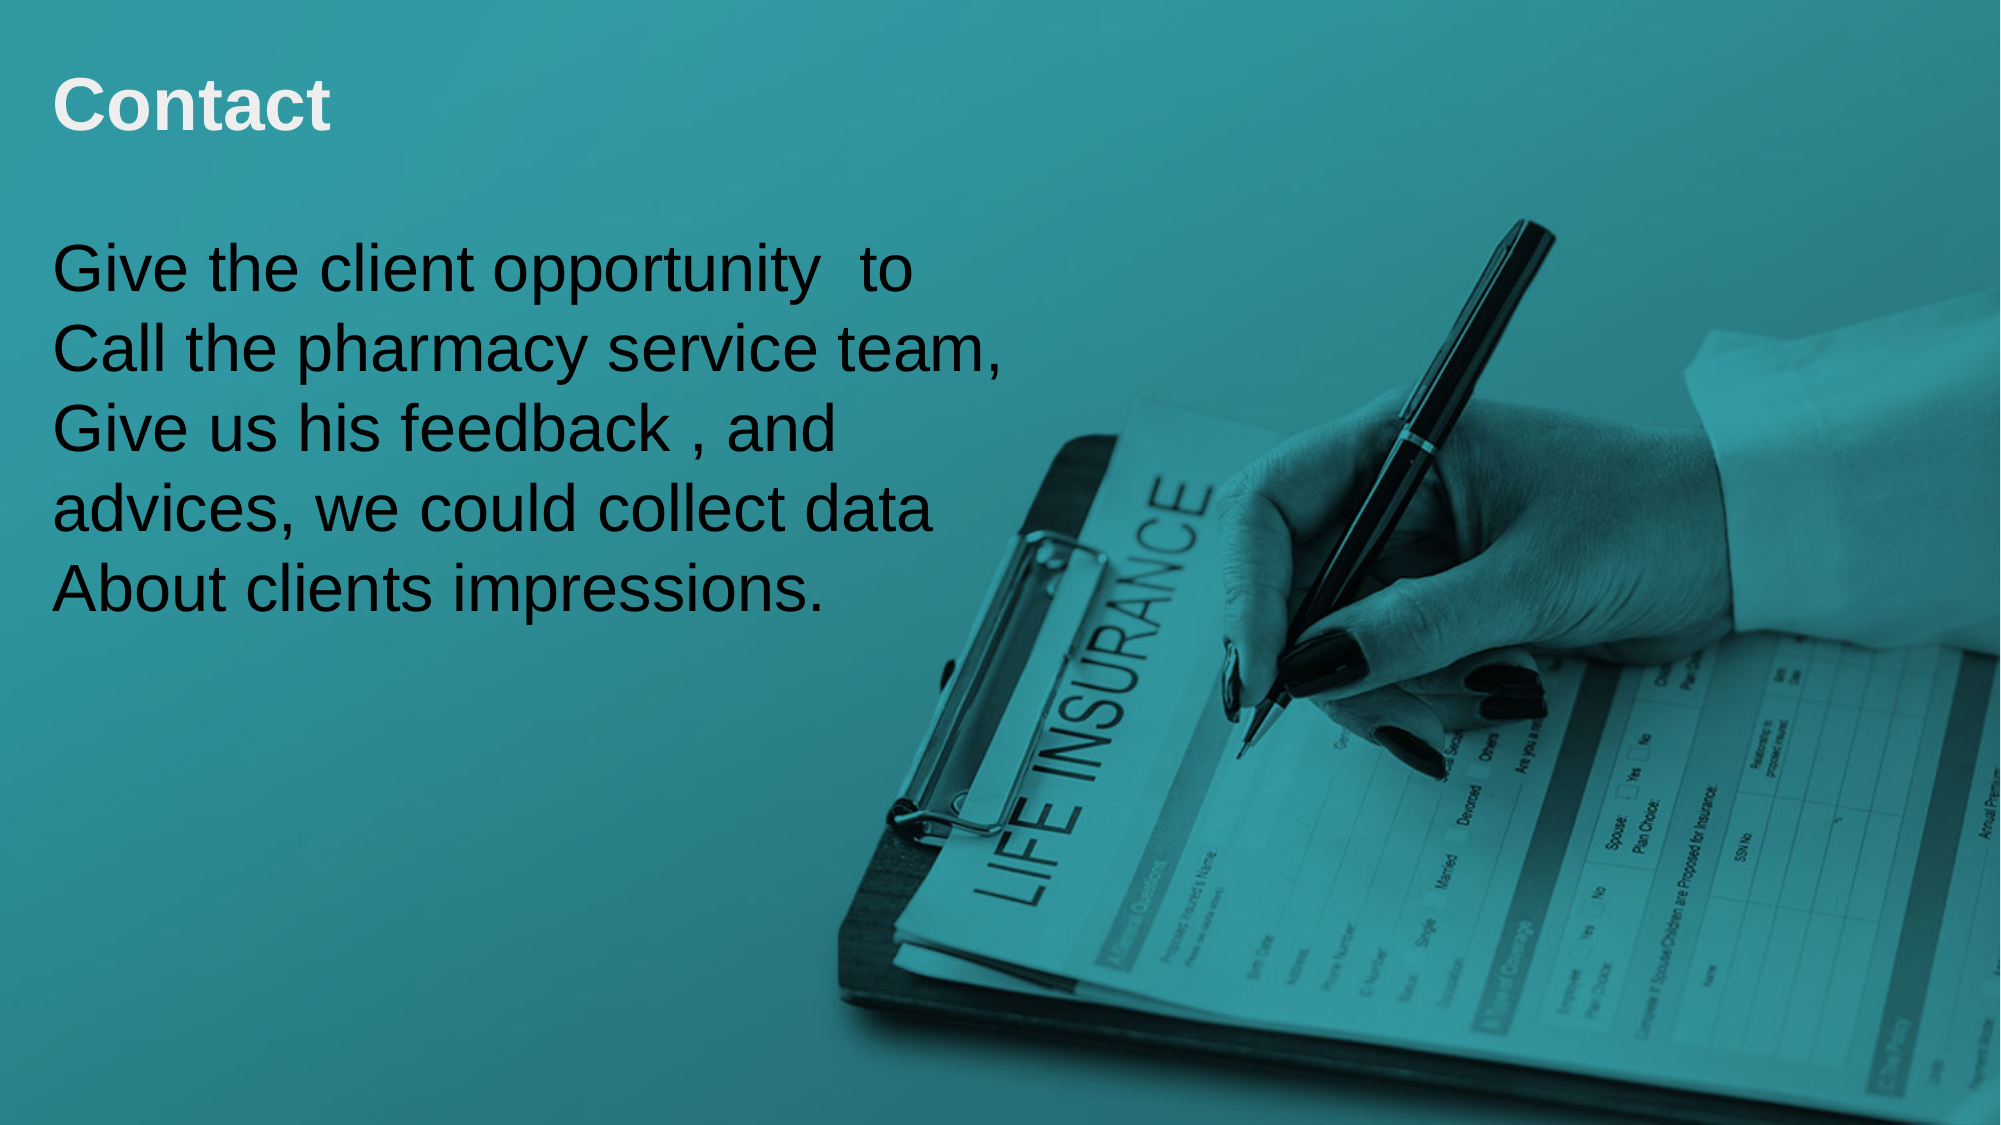

Contact

Give the client opportunity  to
Call the pharmacy service team,
Give us his feedback , and advices, we could collect data
About clients impressions.